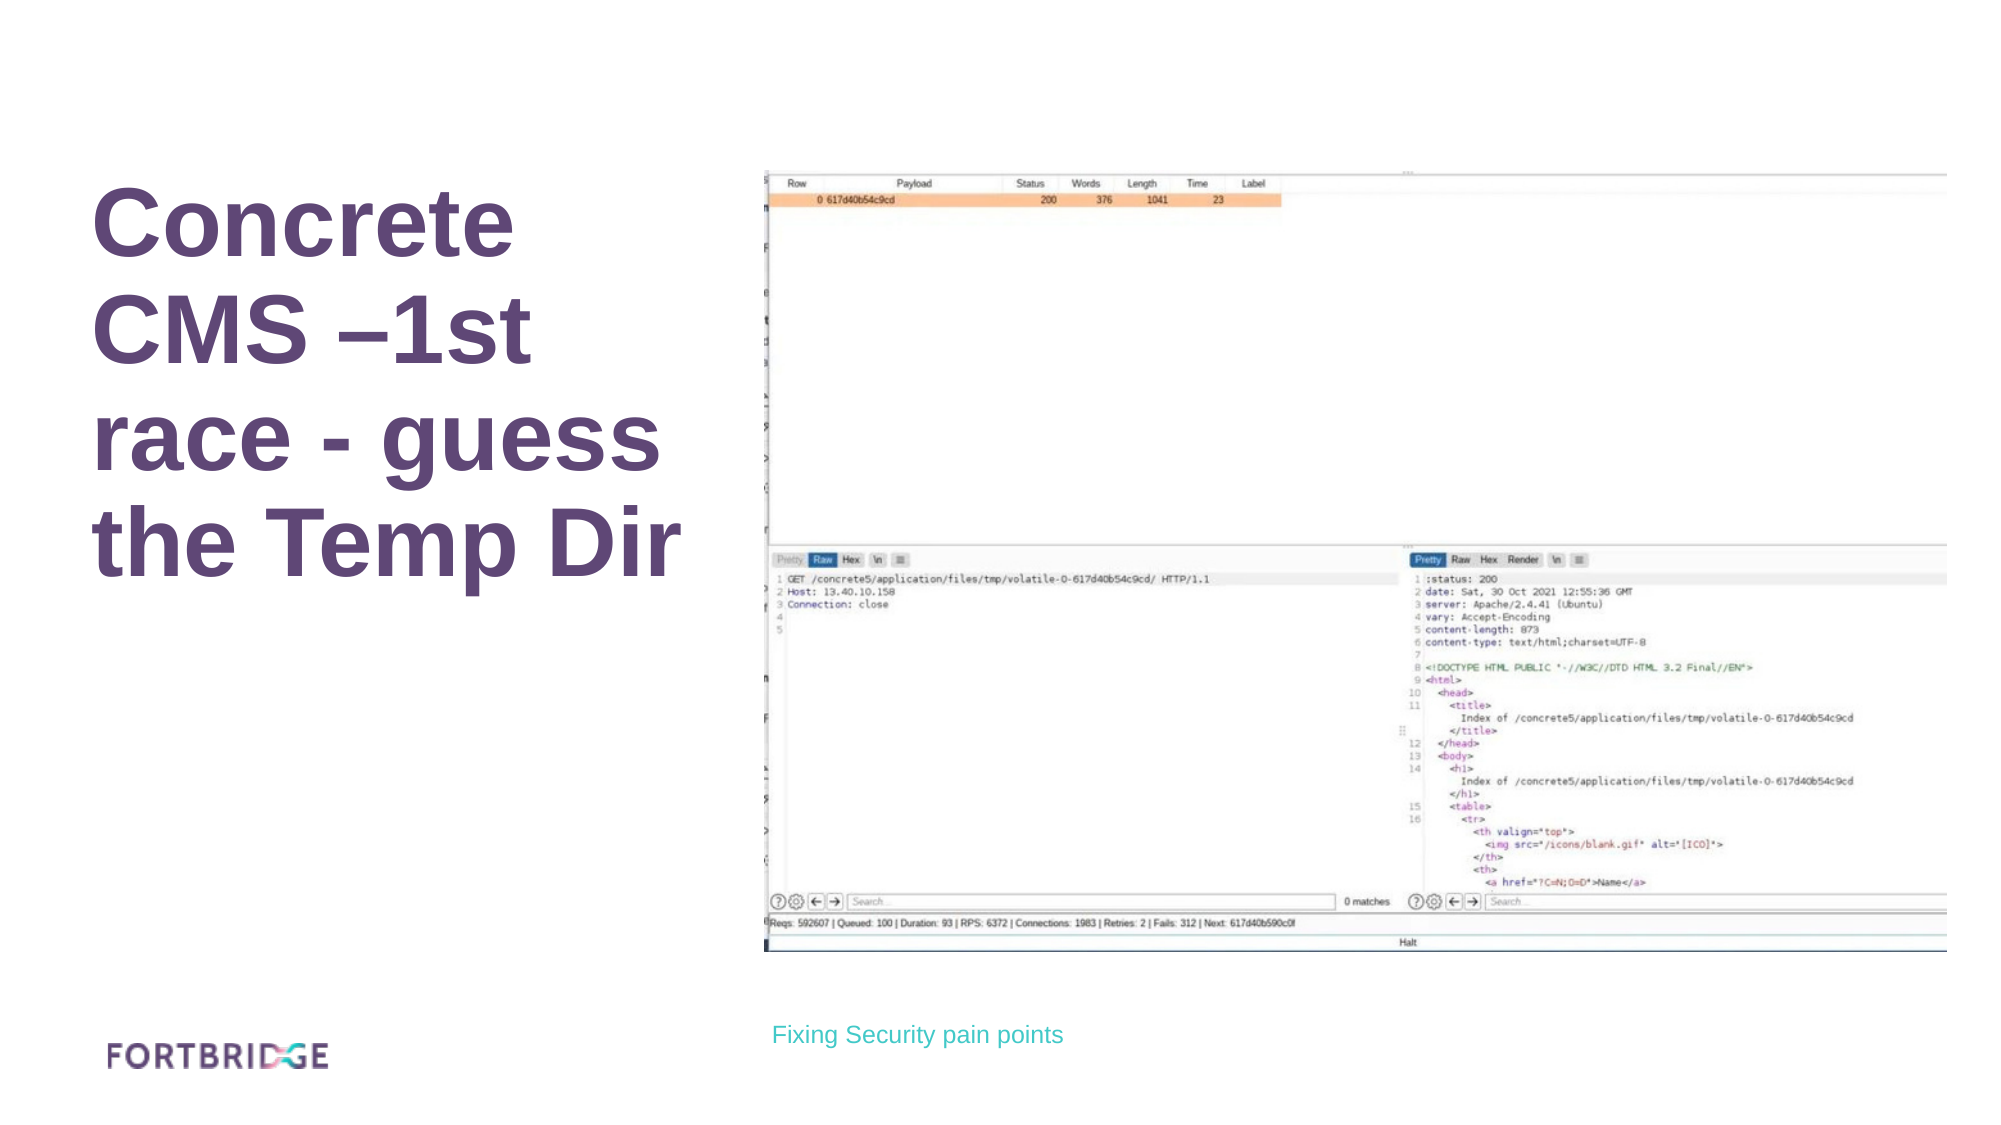

Concrete CMS –1st race - guess the Temp Dir

Fixing Security pain points